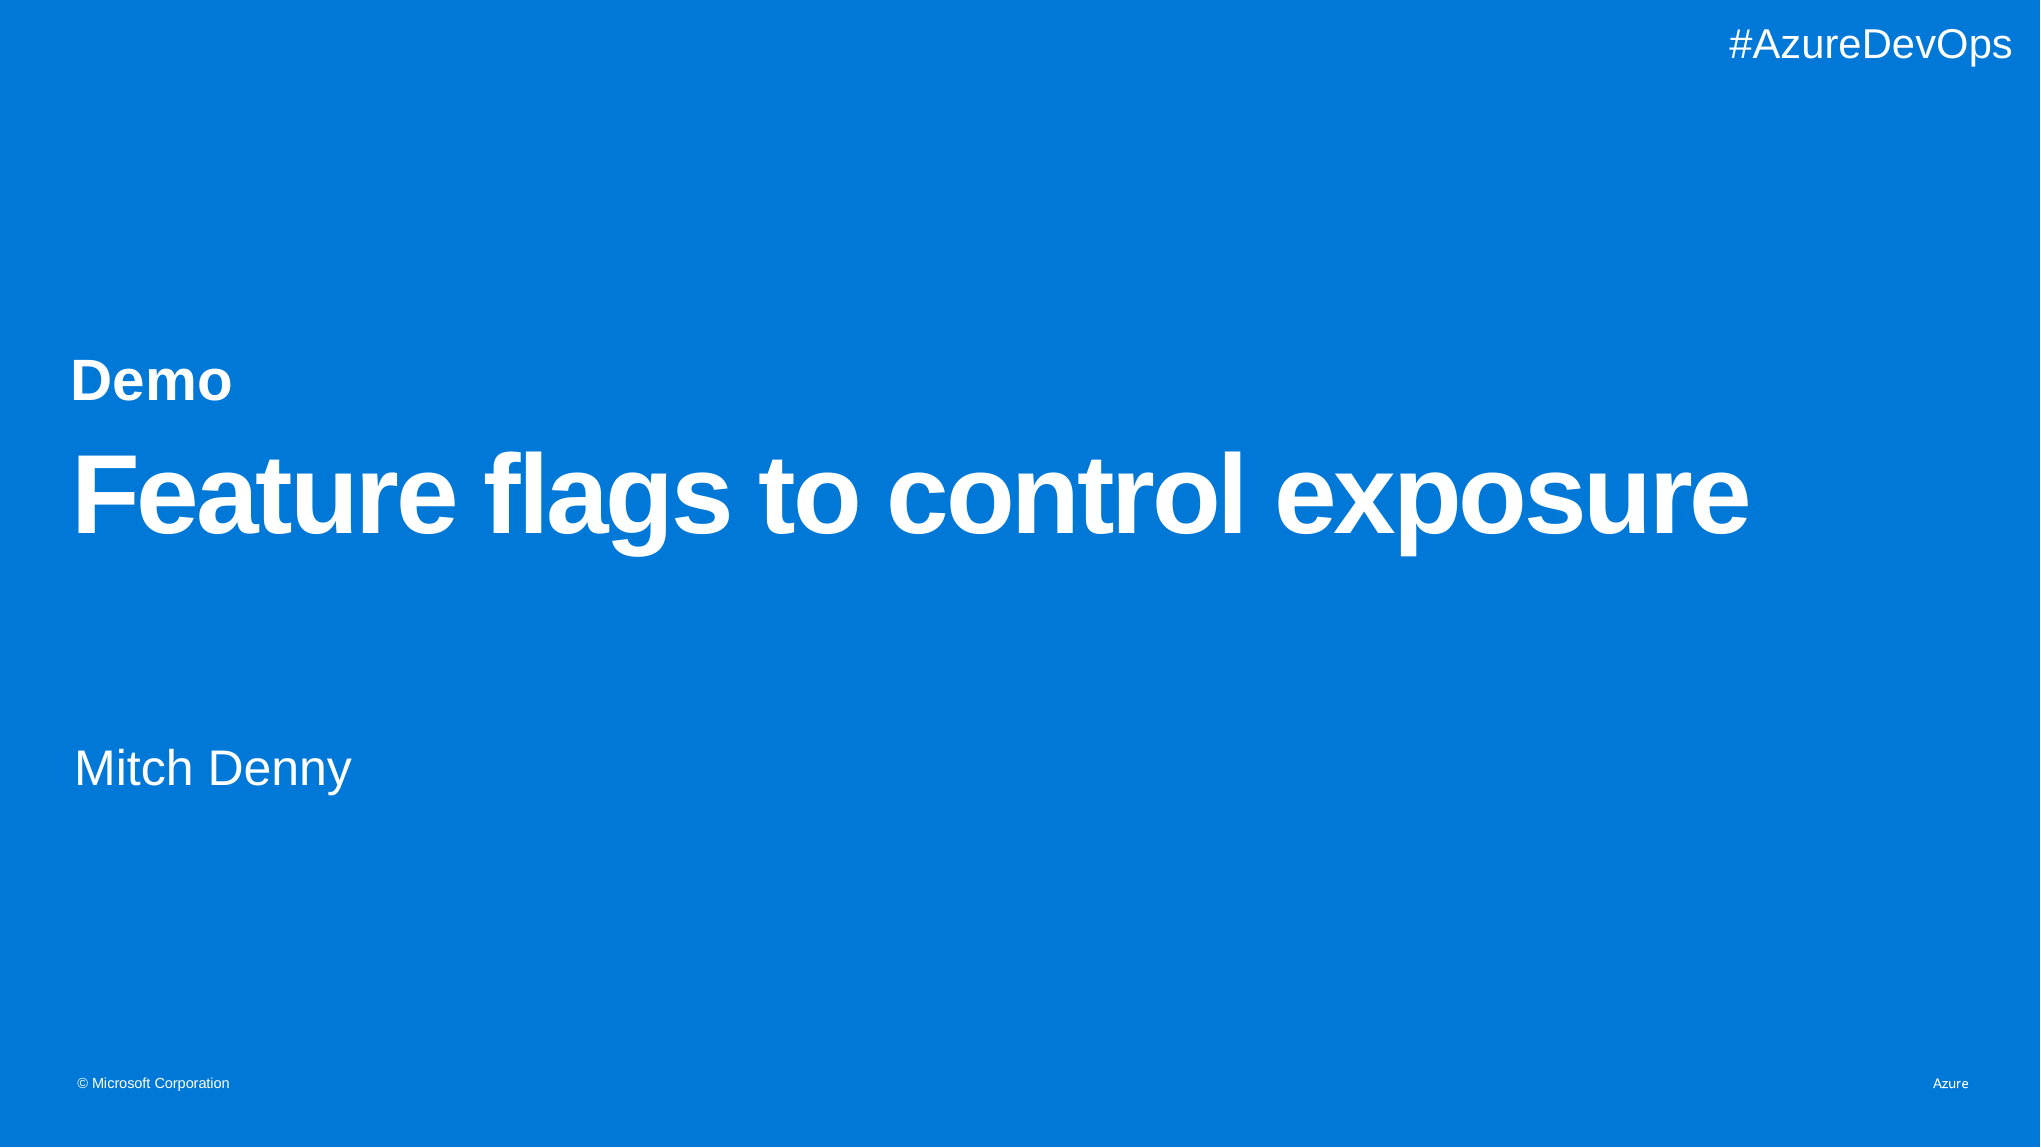

#AzureDevOps
Demo
# Feature flags to control exposure
Mitch Denny